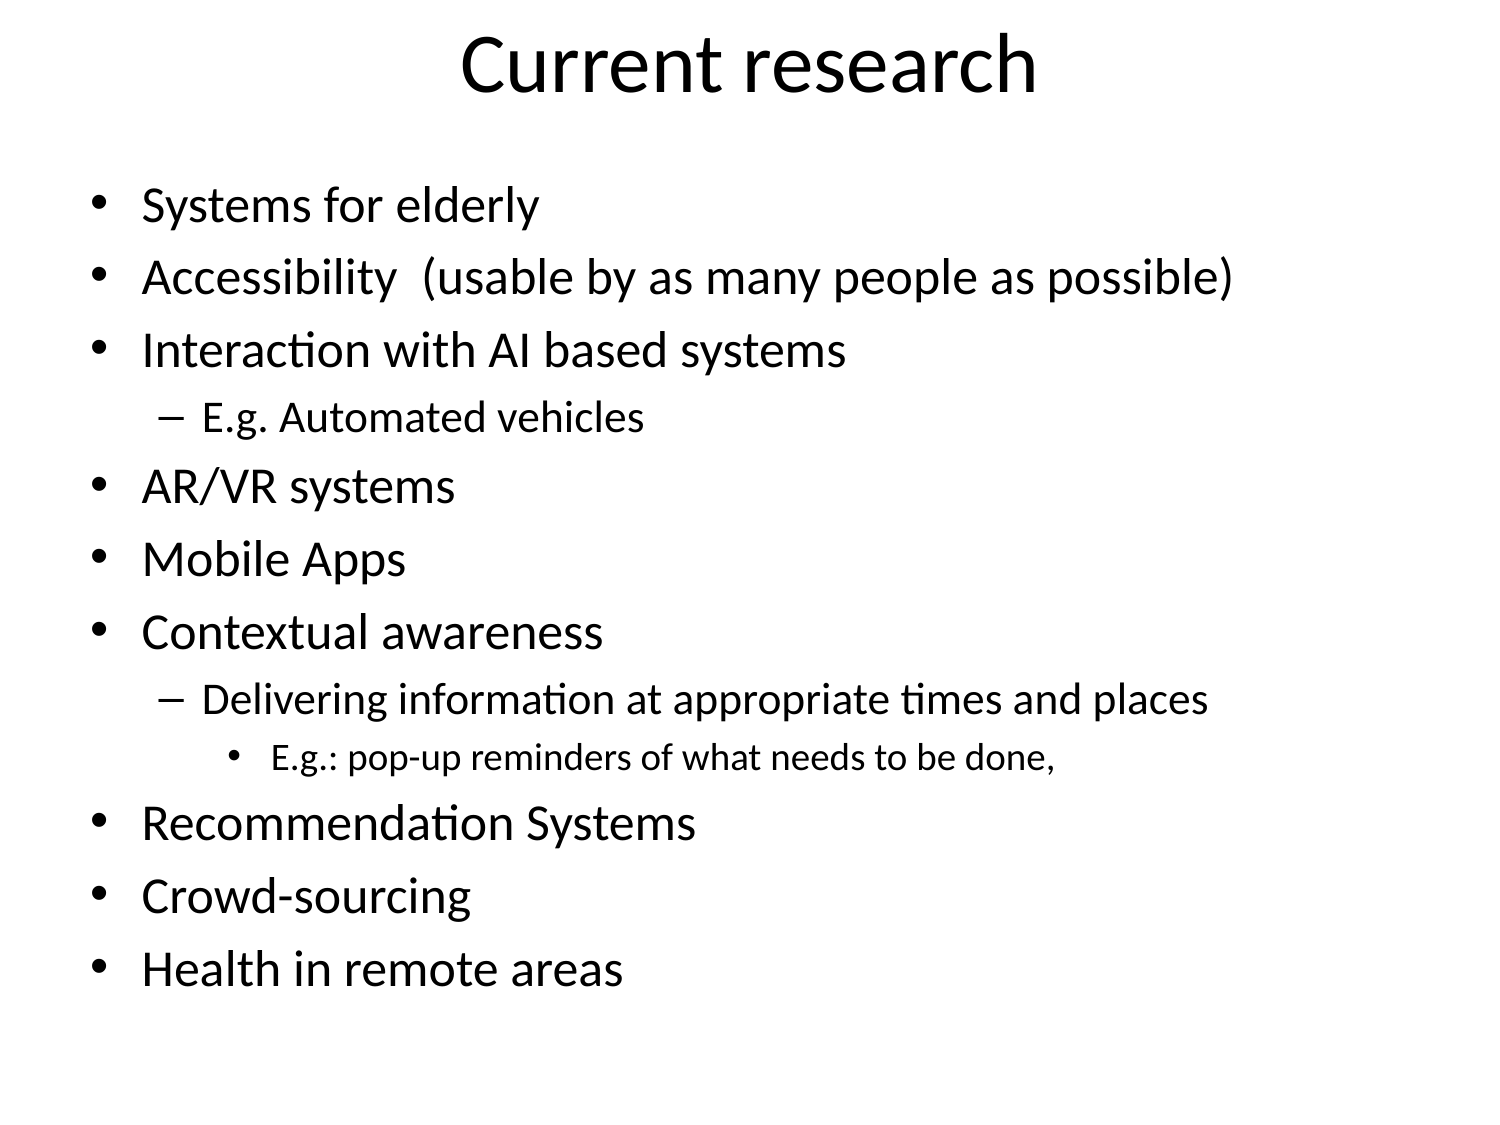

# Current research
Systems for elderly
Accessibility  (usable by as many people as possible)
Interaction with AI based systems
E.g. Automated vehicles
AR/VR systems
Mobile Apps
Contextual awareness
Delivering information at appropriate times and places
 E.g.: pop-up reminders of what needs to be done,
Recommendation Systems
Crowd-sourcing
Health in remote areas